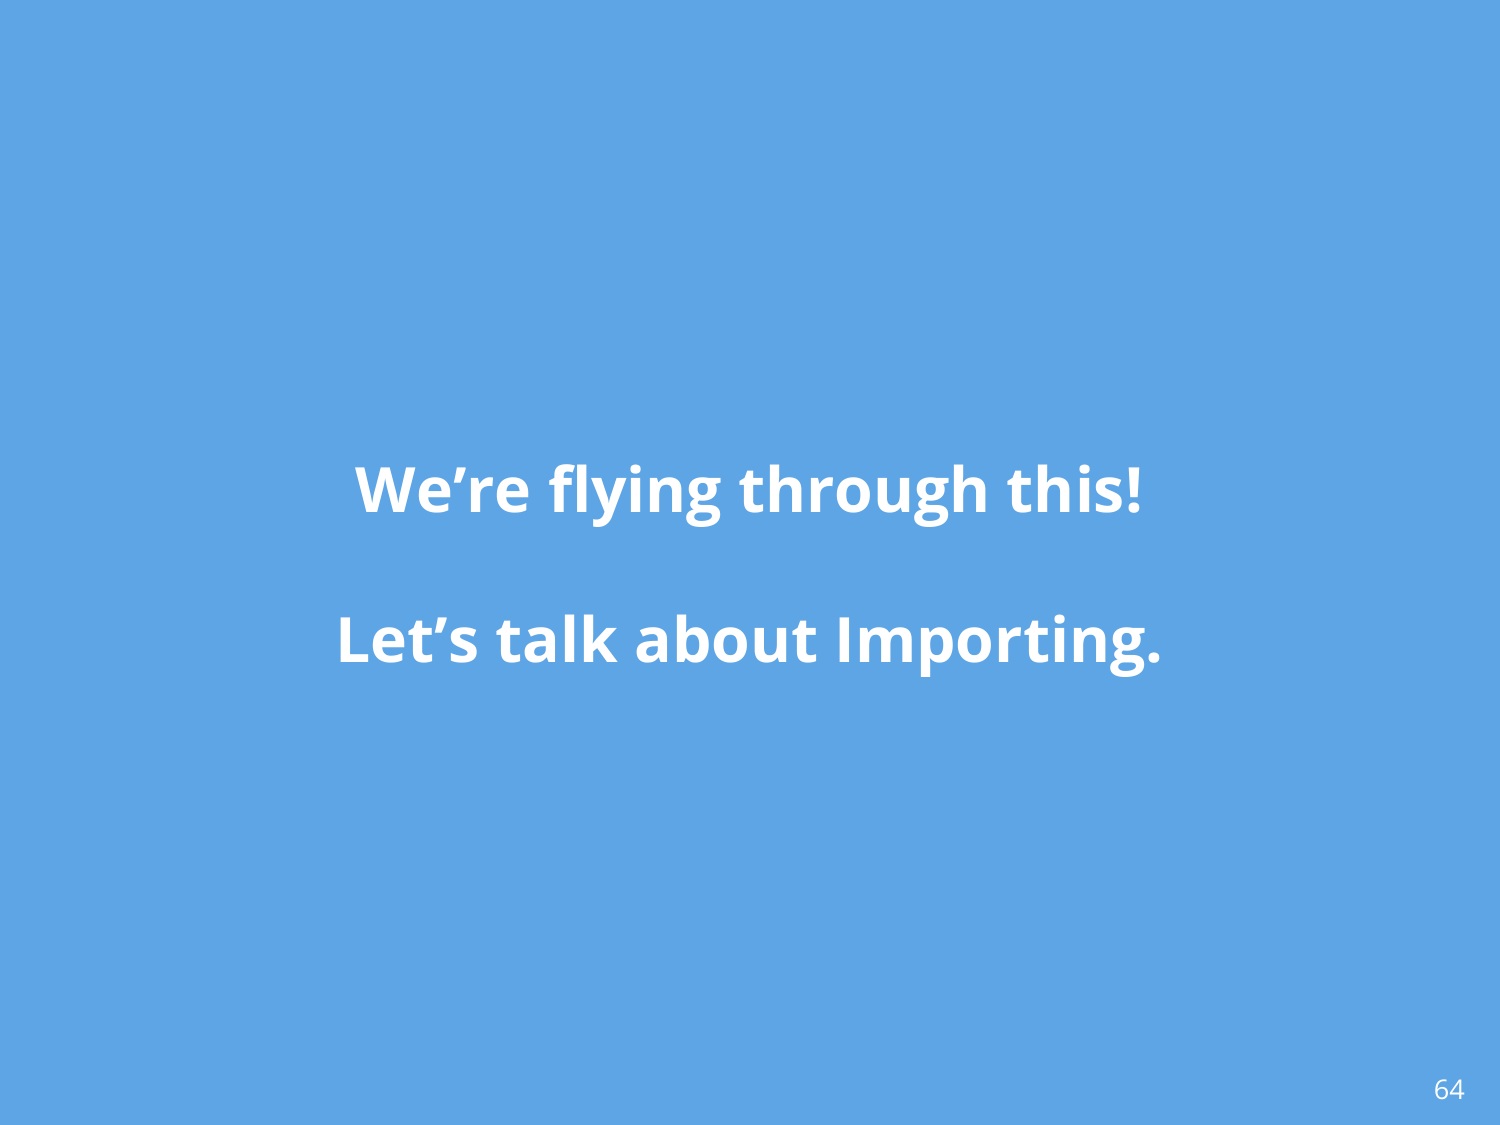

# We’re flying through this!
Let’s talk about Importing.
64